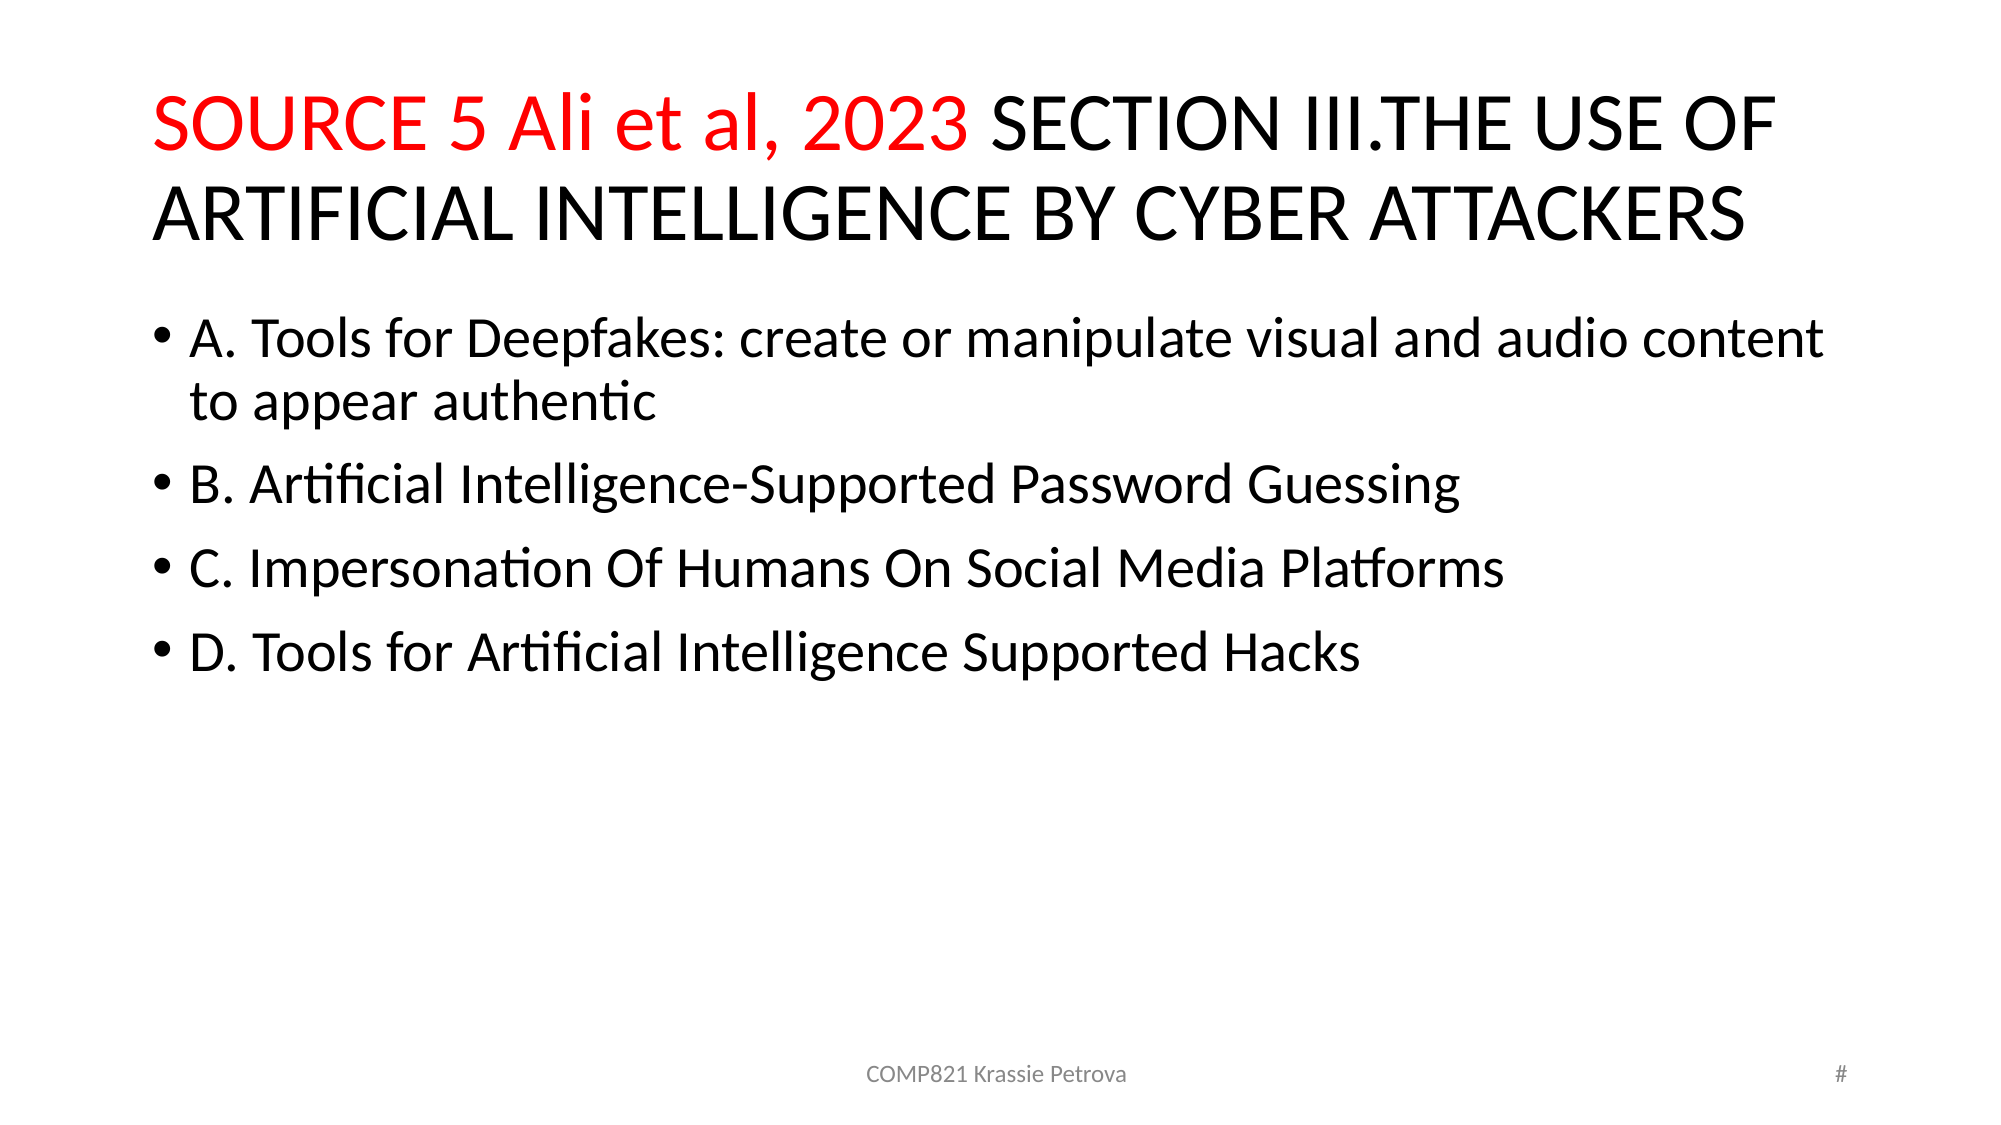

# SOURCE 5 Ali et al, 2023 SECTION III.THE USE OF ARTIFICIAL INTELLIGENCE BY CYBER ATTACKERS
A. Tools for Deepfakes: create or manipulate visual and audio content to appear authentic
B. Artificial Intelligence-Supported Password Guessing
C. Impersonation Of Humans On Social Media Platforms
D. Tools for Artificial Intelligence Supported Hacks

COMP821 Krassie Petrova
#